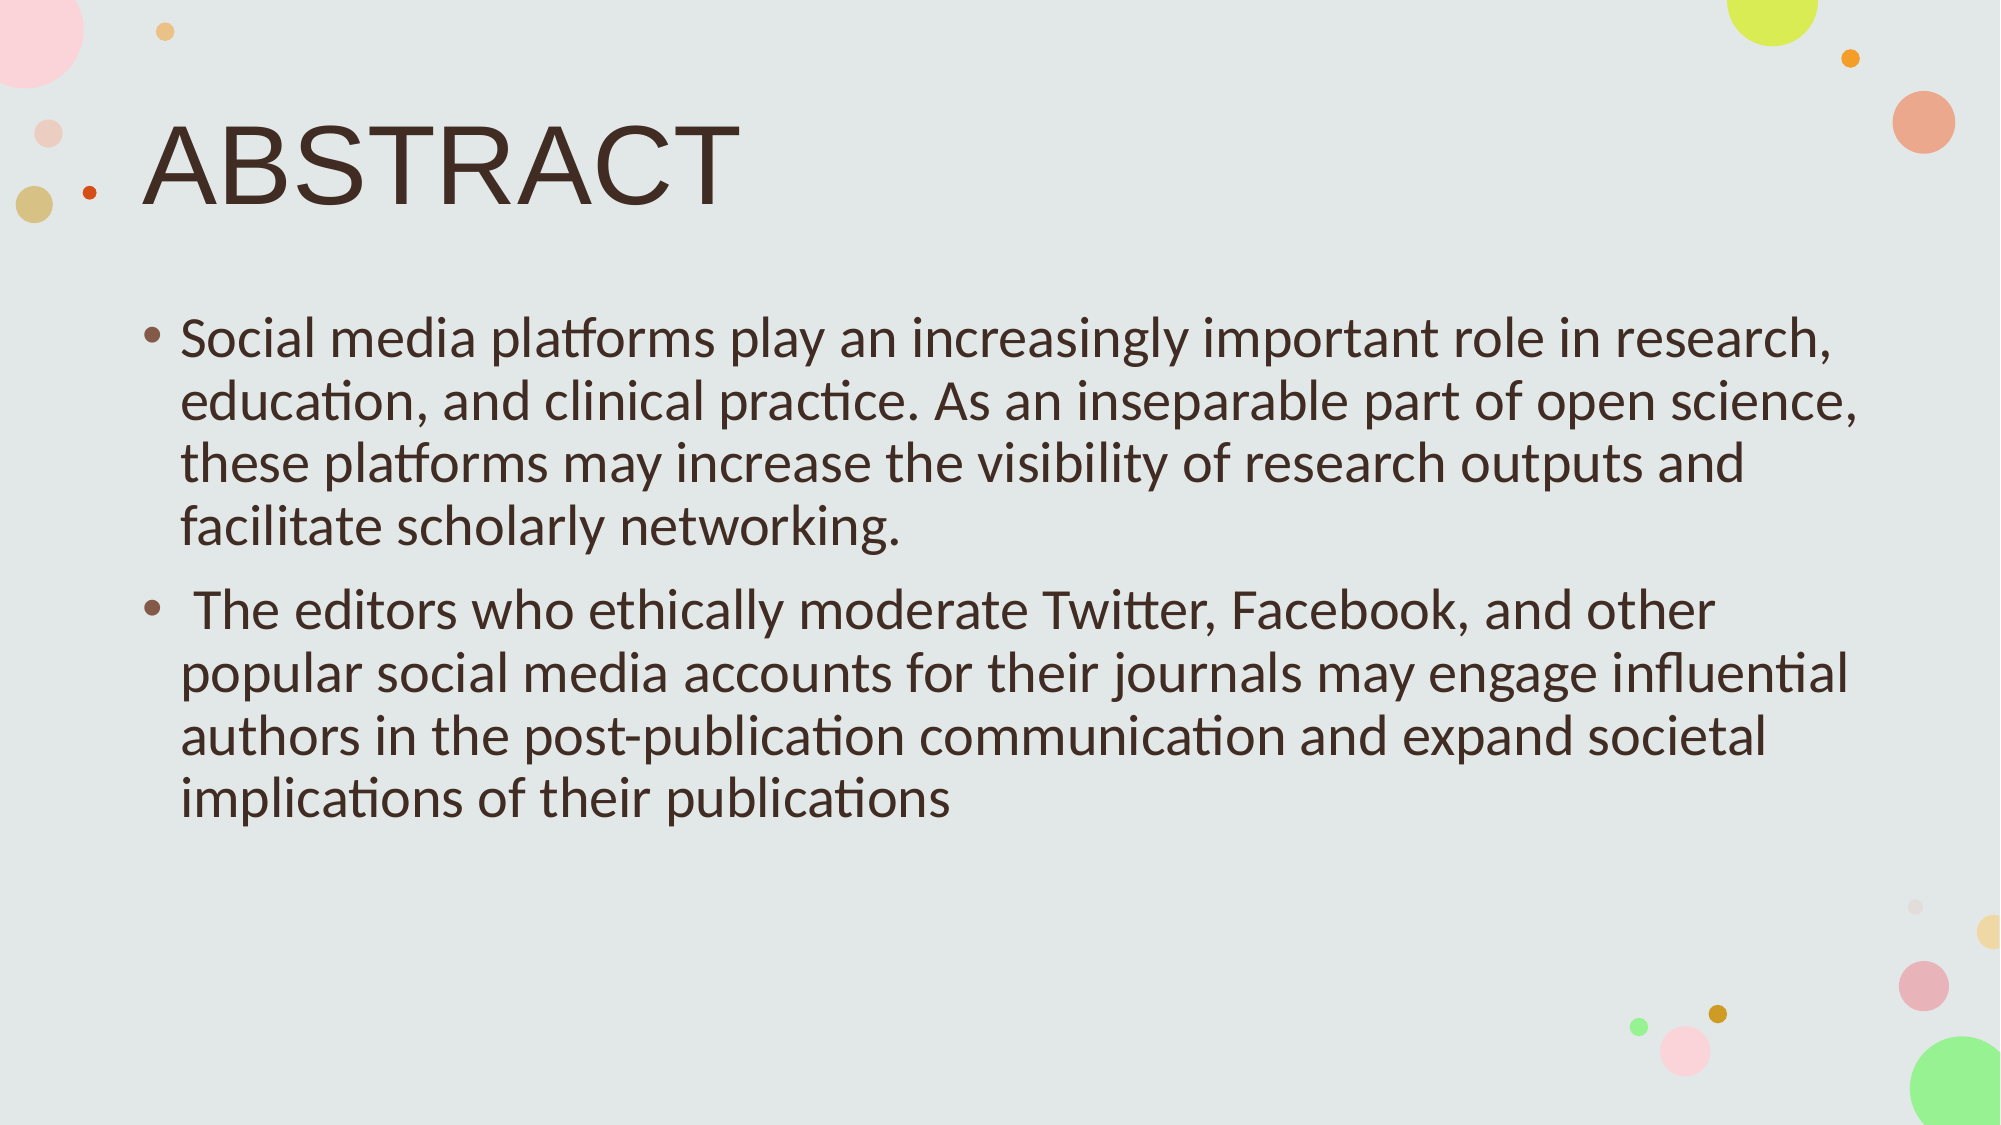

# ABSTRACT
Social media platforms play an increasingly important role in research, education, and clinical practice. As an inseparable part of open science, these platforms may increase the visibility of research outputs and facilitate scholarly networking.
 The editors who ethically moderate Twitter, Facebook, and other popular social media accounts for their journals may engage influential authors in the post-publication communication and expand societal implications of their publications